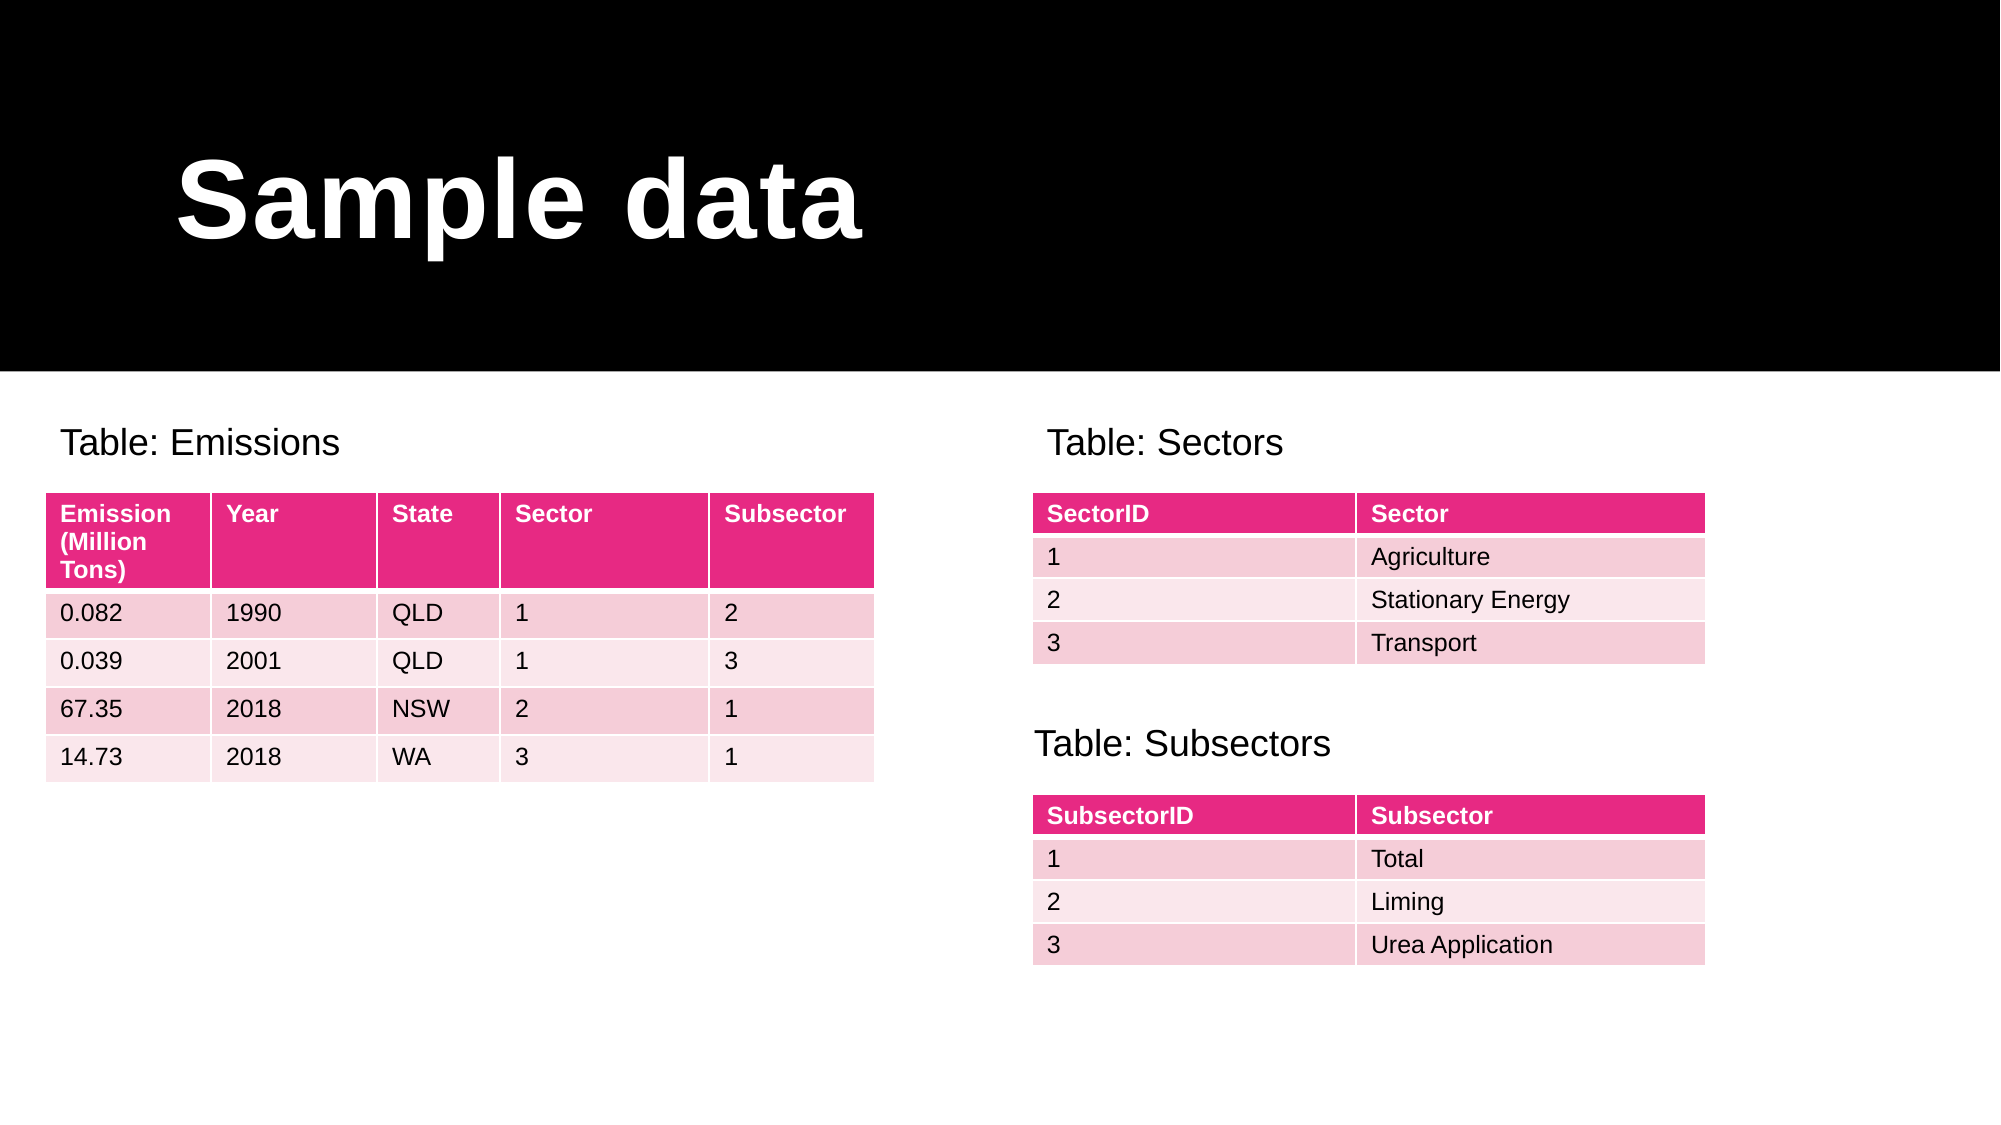

# Sample data
Table: Emissions
Table: Sectors
| Emission (Million Tons) | Year | State | Sector | Subsector |
| --- | --- | --- | --- | --- |
| 0.082 | 1990 | QLD | 1 | 2 |
| 0.039 | 2001 | QLD | 1 | 3 |
| 67.35 | 2018 | NSW | 2 | 1 |
| 14.73 | 2018 | WA | 3 | 1 |
| SectorID | Sector |
| --- | --- |
| 1 | Agriculture |
| 2 | Stationary Energy |
| 3 | Transport |
Table: Subsectors
| SubsectorID | Subsector |
| --- | --- |
| 1 | Total |
| 2 | Liming |
| 3 | Urea Application |